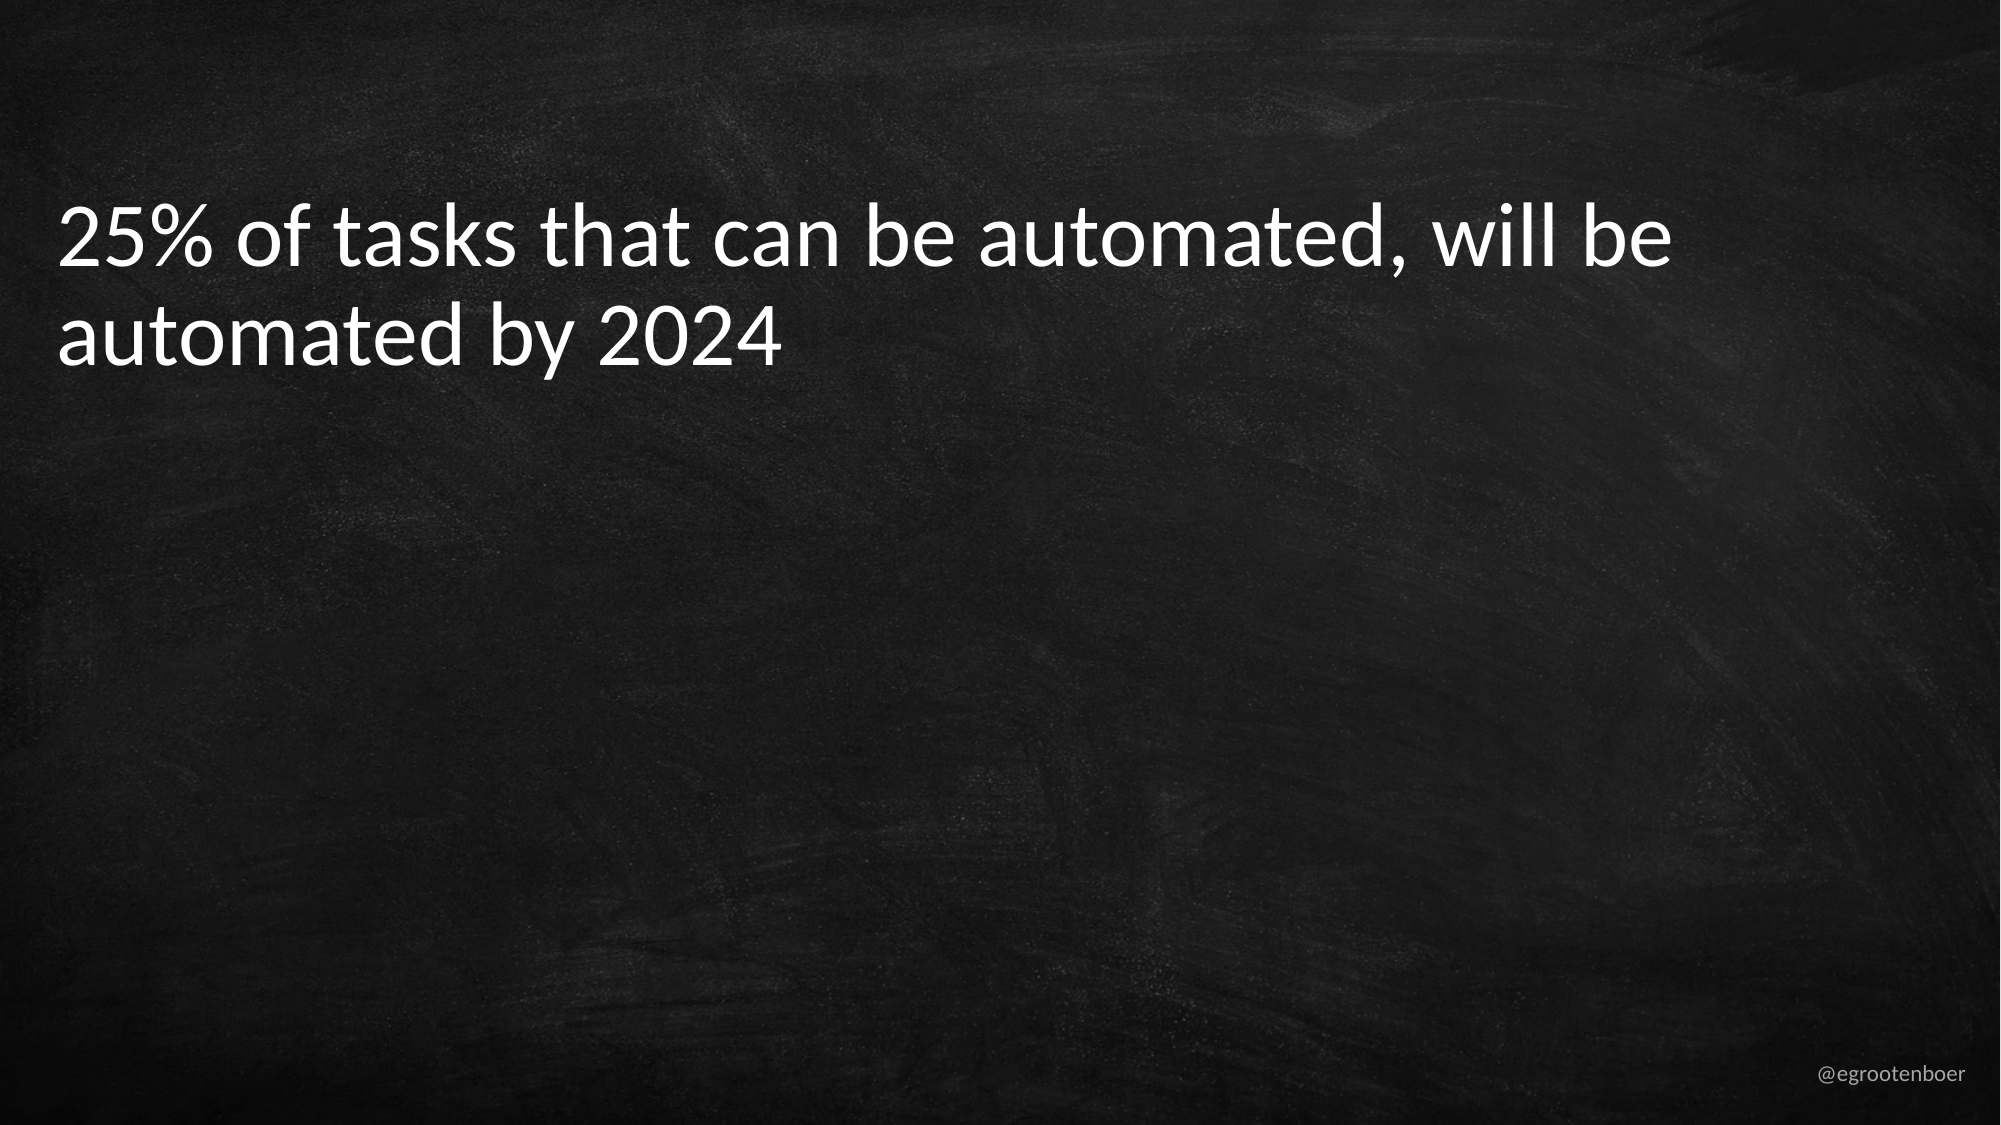

#
25% of tasks that can be automated, will be automated by 2024